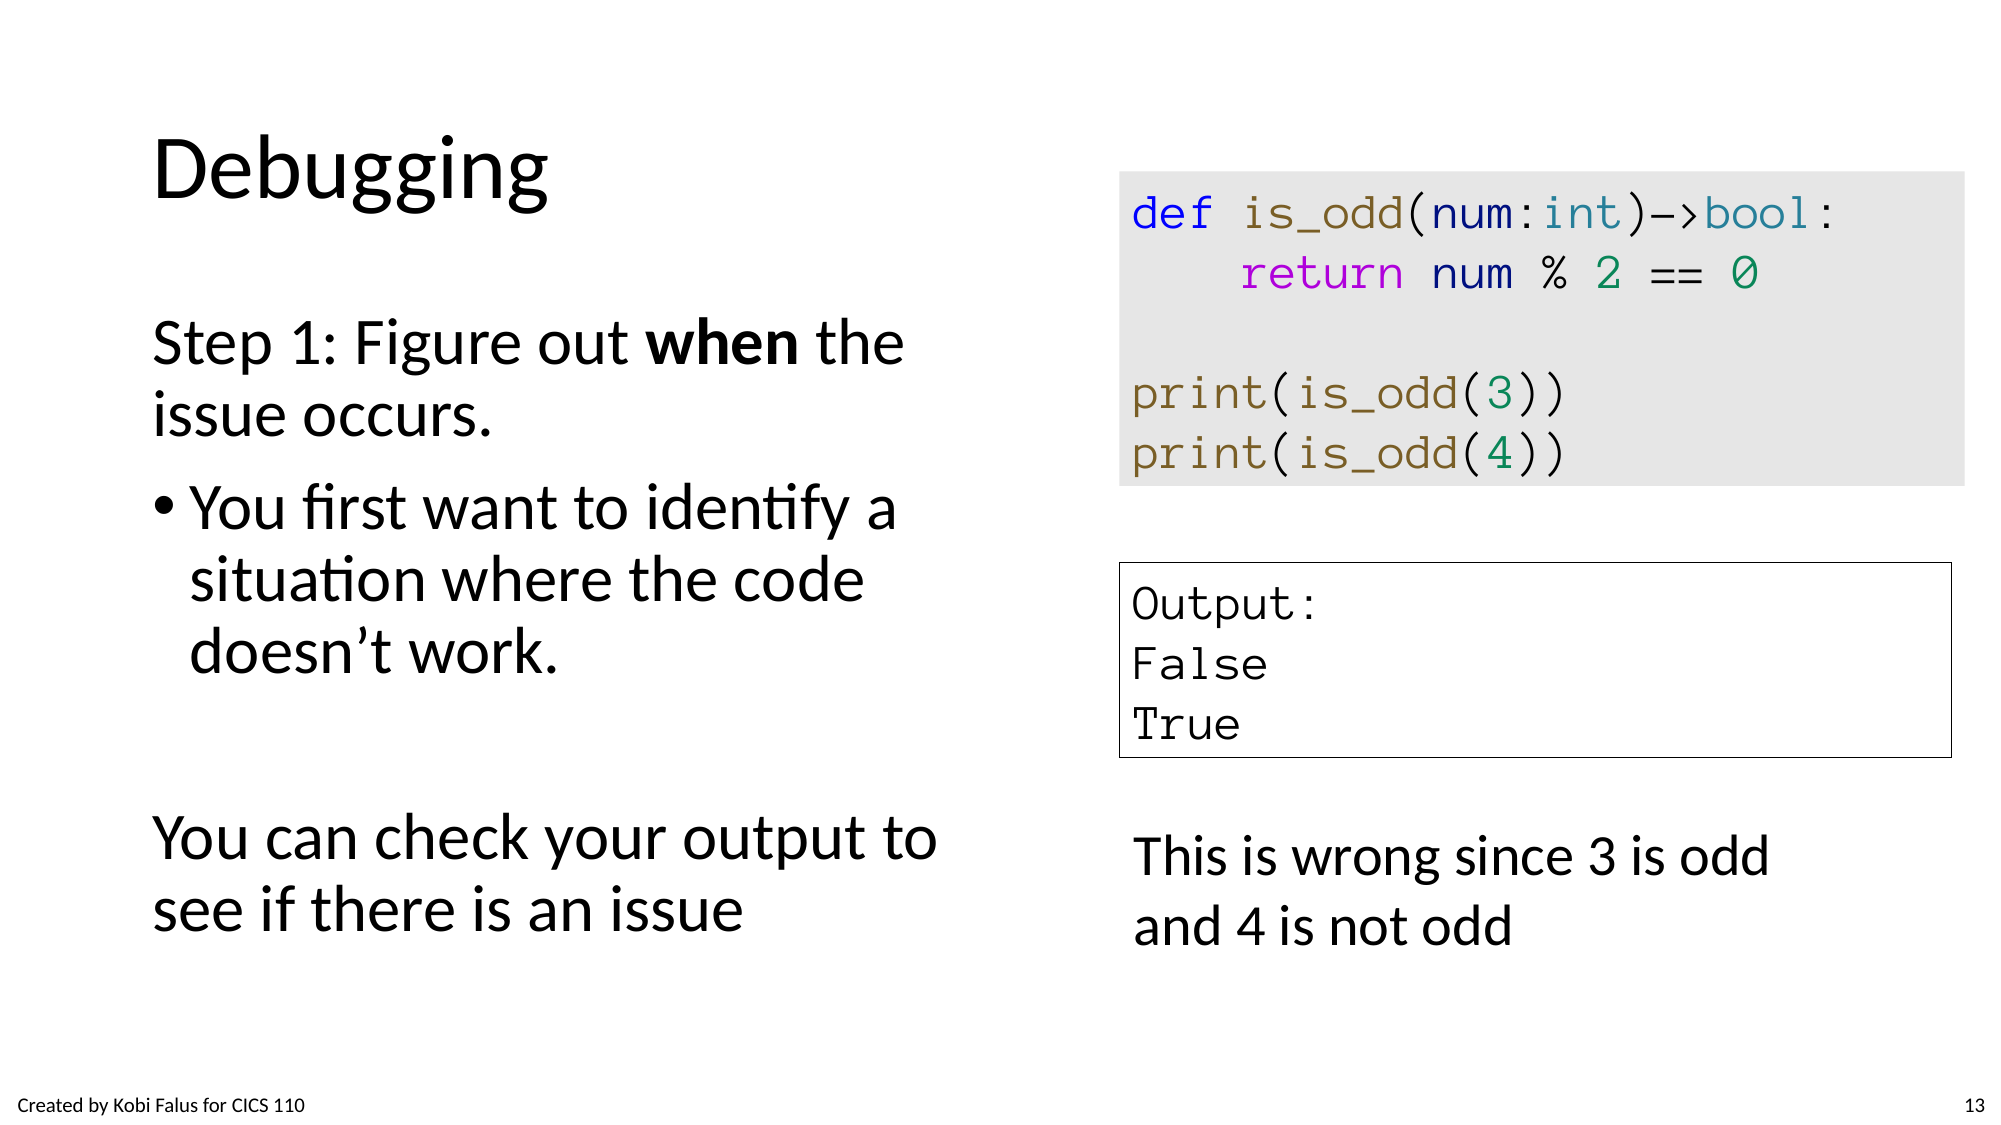

# Debugging
def is_odd(num:int)->bool:
    return num % 2 == 0
print(is_odd(3))
print(is_odd(4))
Step 1: Figure out when the issue occurs.
You first want to identify a situation where the code doesn’t work.

You can check your output to see if there is an issue
Output:
False
True
This is wrong since 3 is odd and 4 is not odd